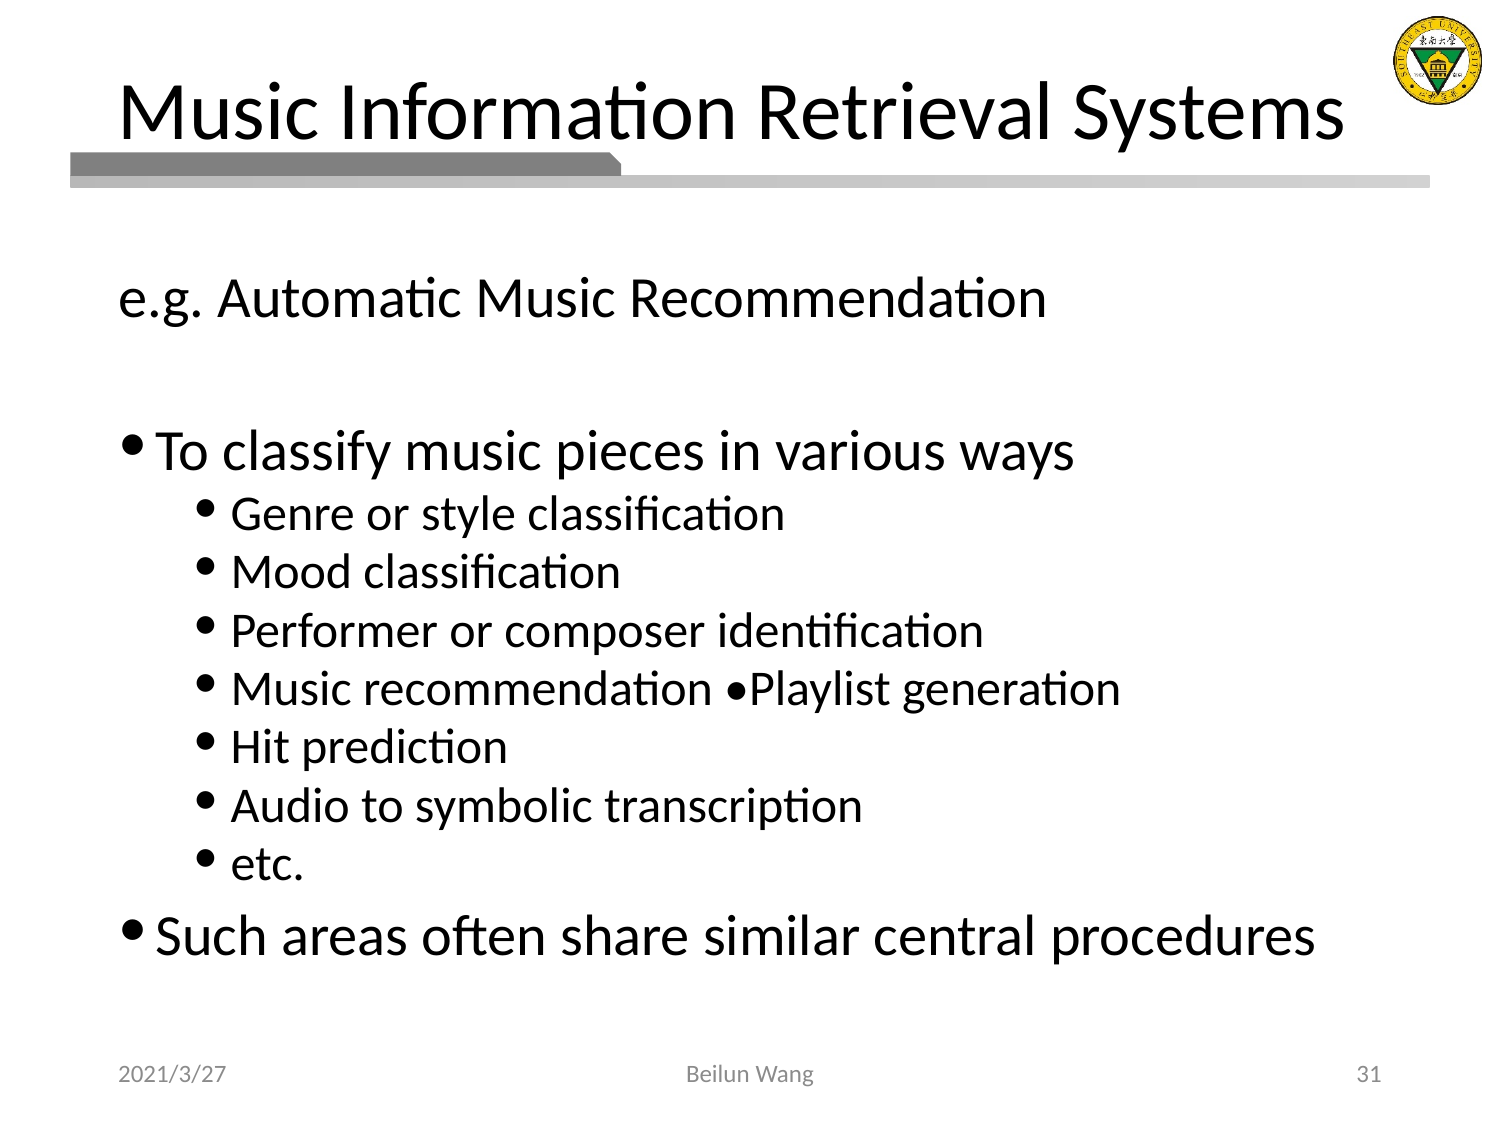

# Music Information Retrieval Systems
e.g. Automatic Music Recommendation

To classify music pieces in various ways
Genre or style classification
Mood classification
Performer or composer identification
Music recommendation •Playlist generation
Hit prediction
Audio to symbolic transcription
etc.
Such areas often share similar central procedures

2021/3/27
Beilun Wang
31